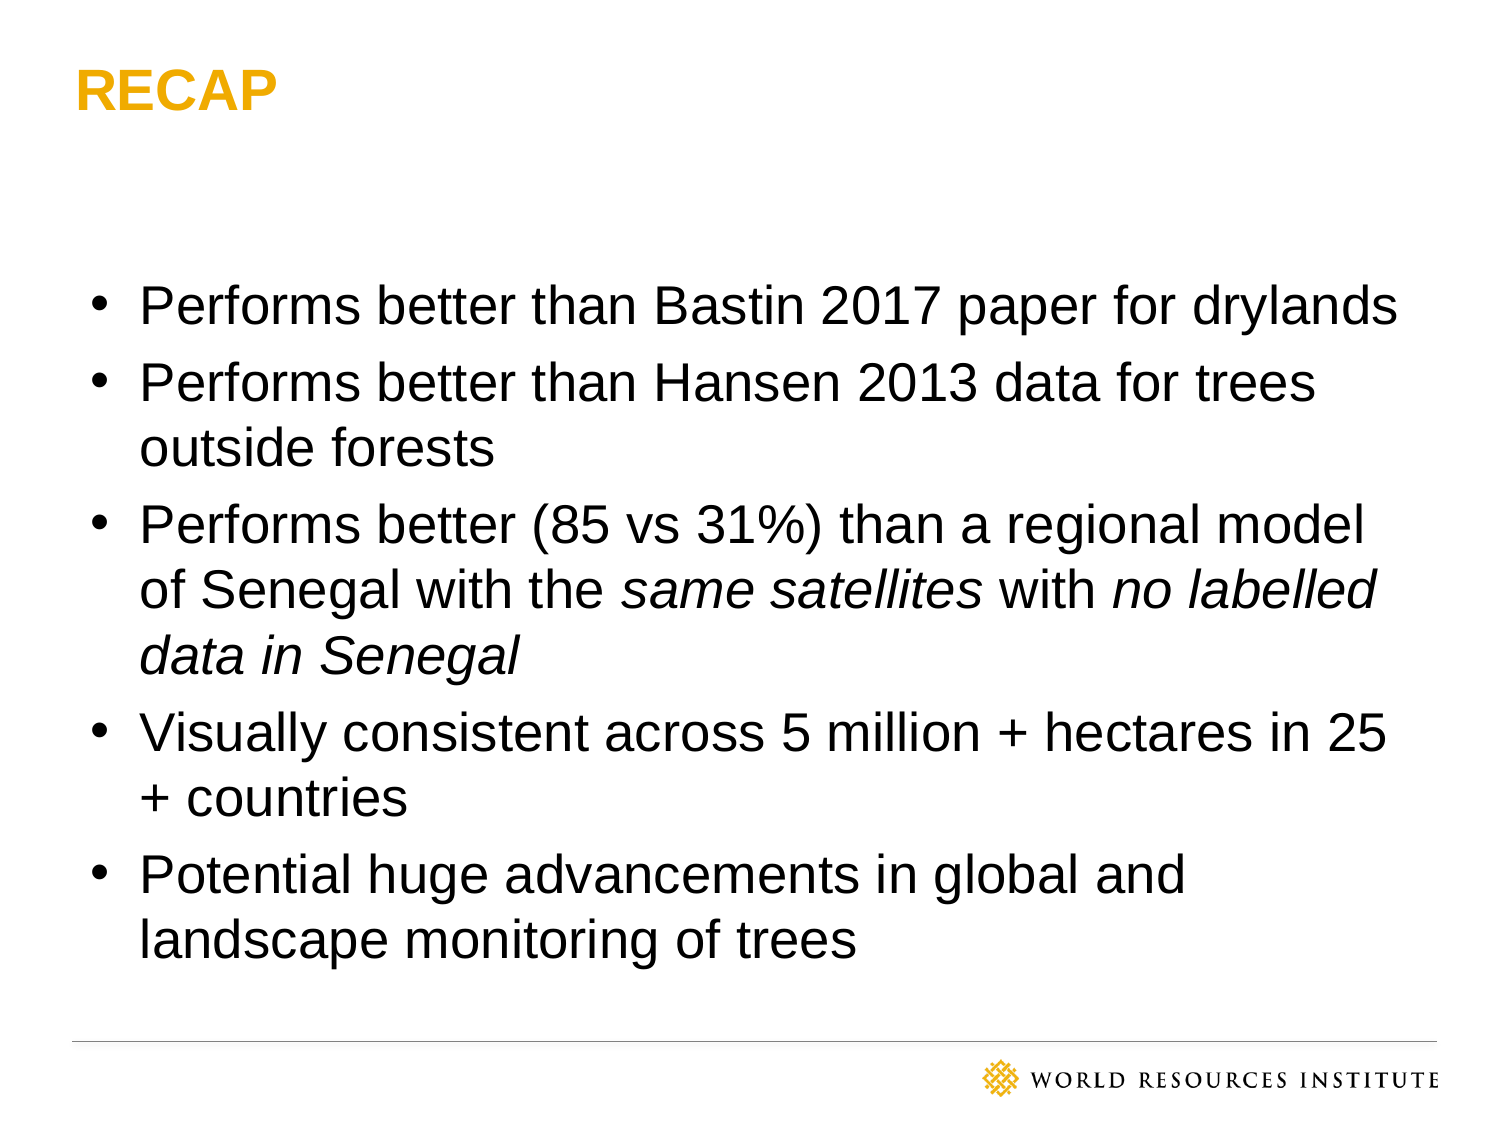

# Recap
Performs better than Bastin 2017 paper for drylands
Performs better than Hansen 2013 data for trees outside forests
Performs better (85 vs 31%) than a regional model of Senegal with the same satellites with no labelled data in Senegal
Visually consistent across 5 million + hectares in 25 + countries
Potential huge advancements in global and landscape monitoring of trees